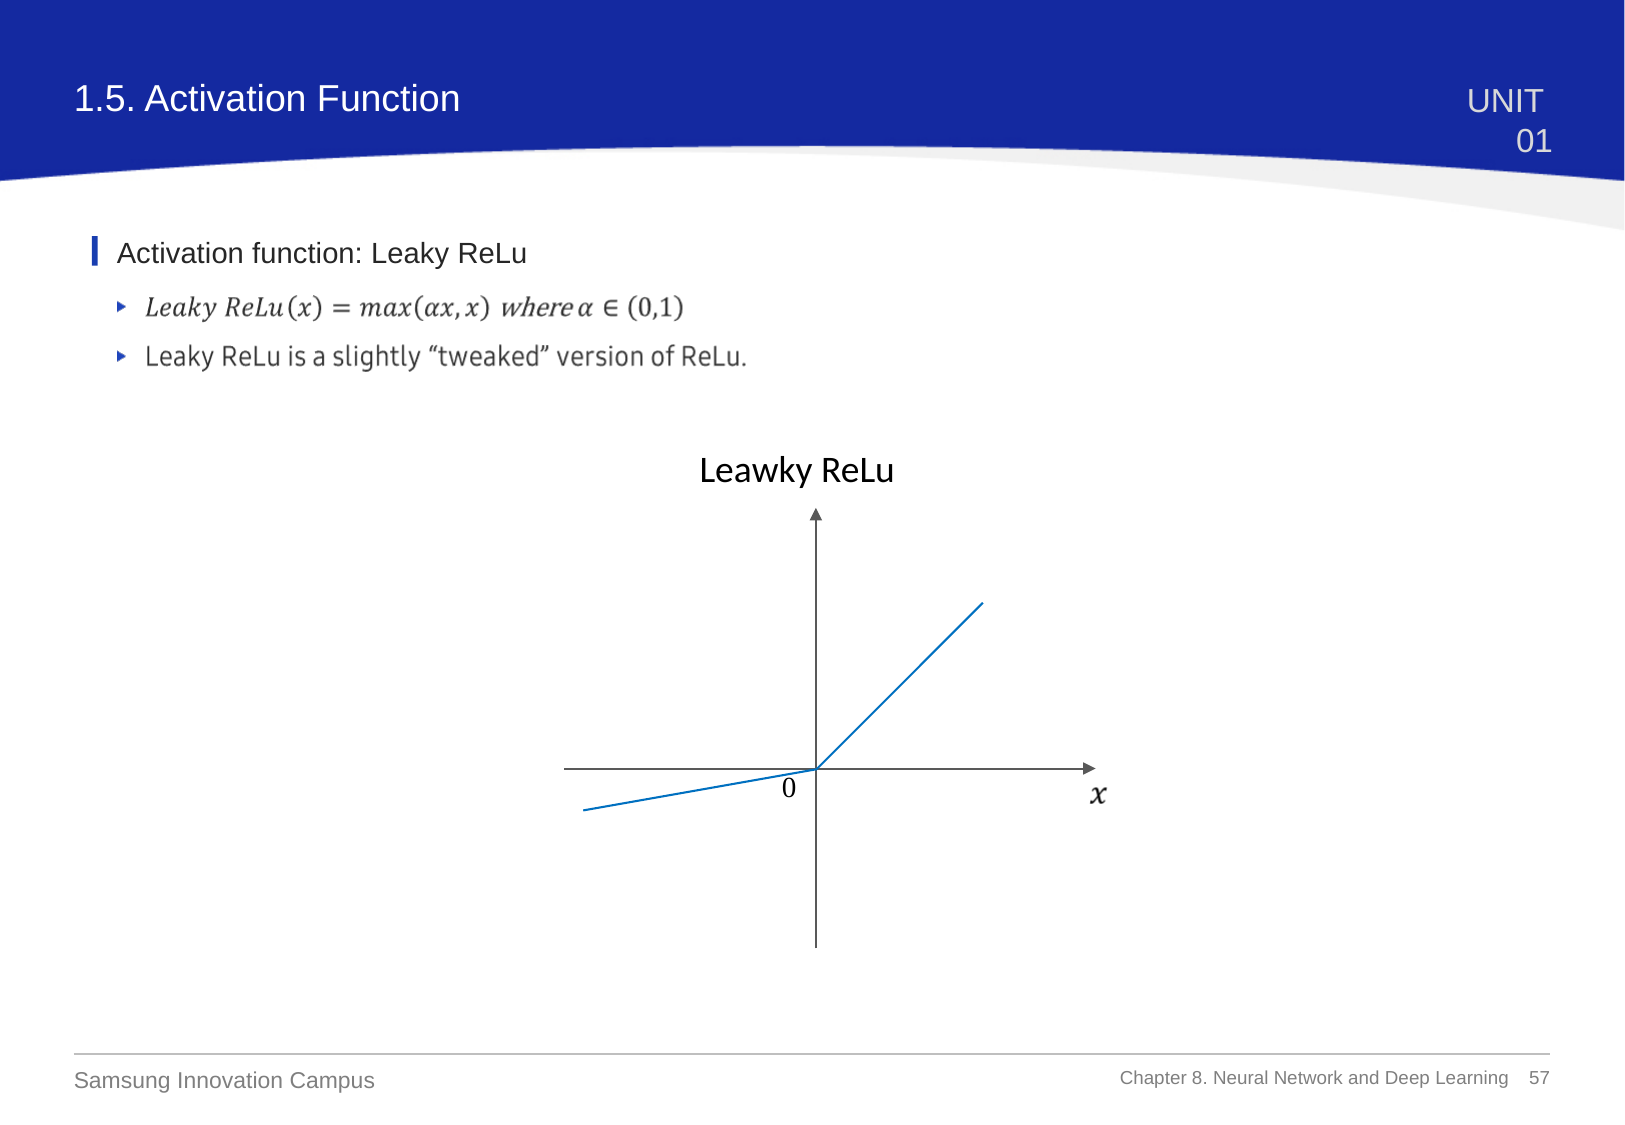

1.5. Activation Function
UNIT  01
Activation function: Leaky ReLu

Leawky ReLu
0